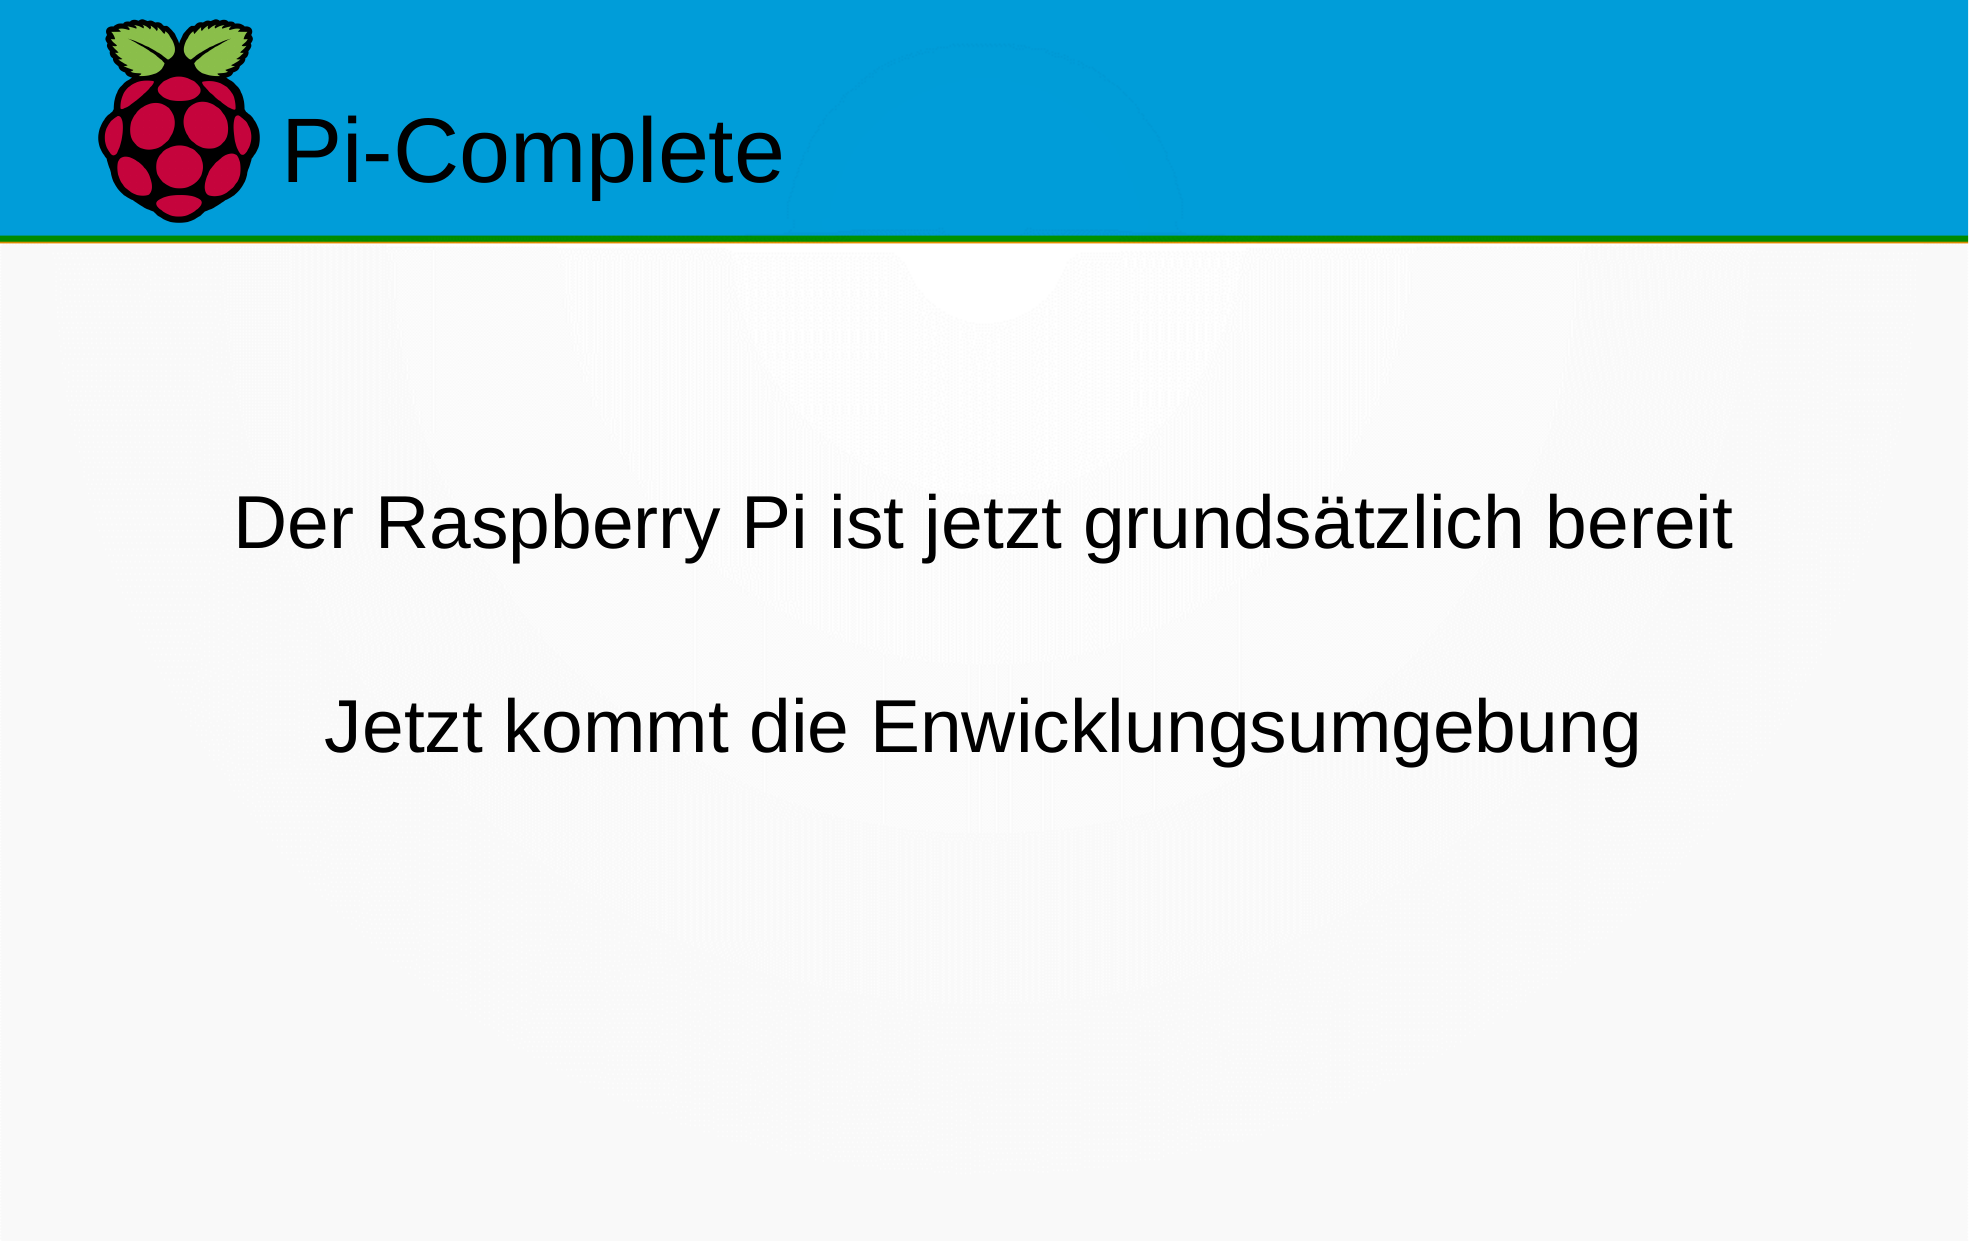

Der Raspberry Pi ist jetzt grundsätzlich bereit

Jetzt kommt die Enwicklungsumgebung
Pi-Complete